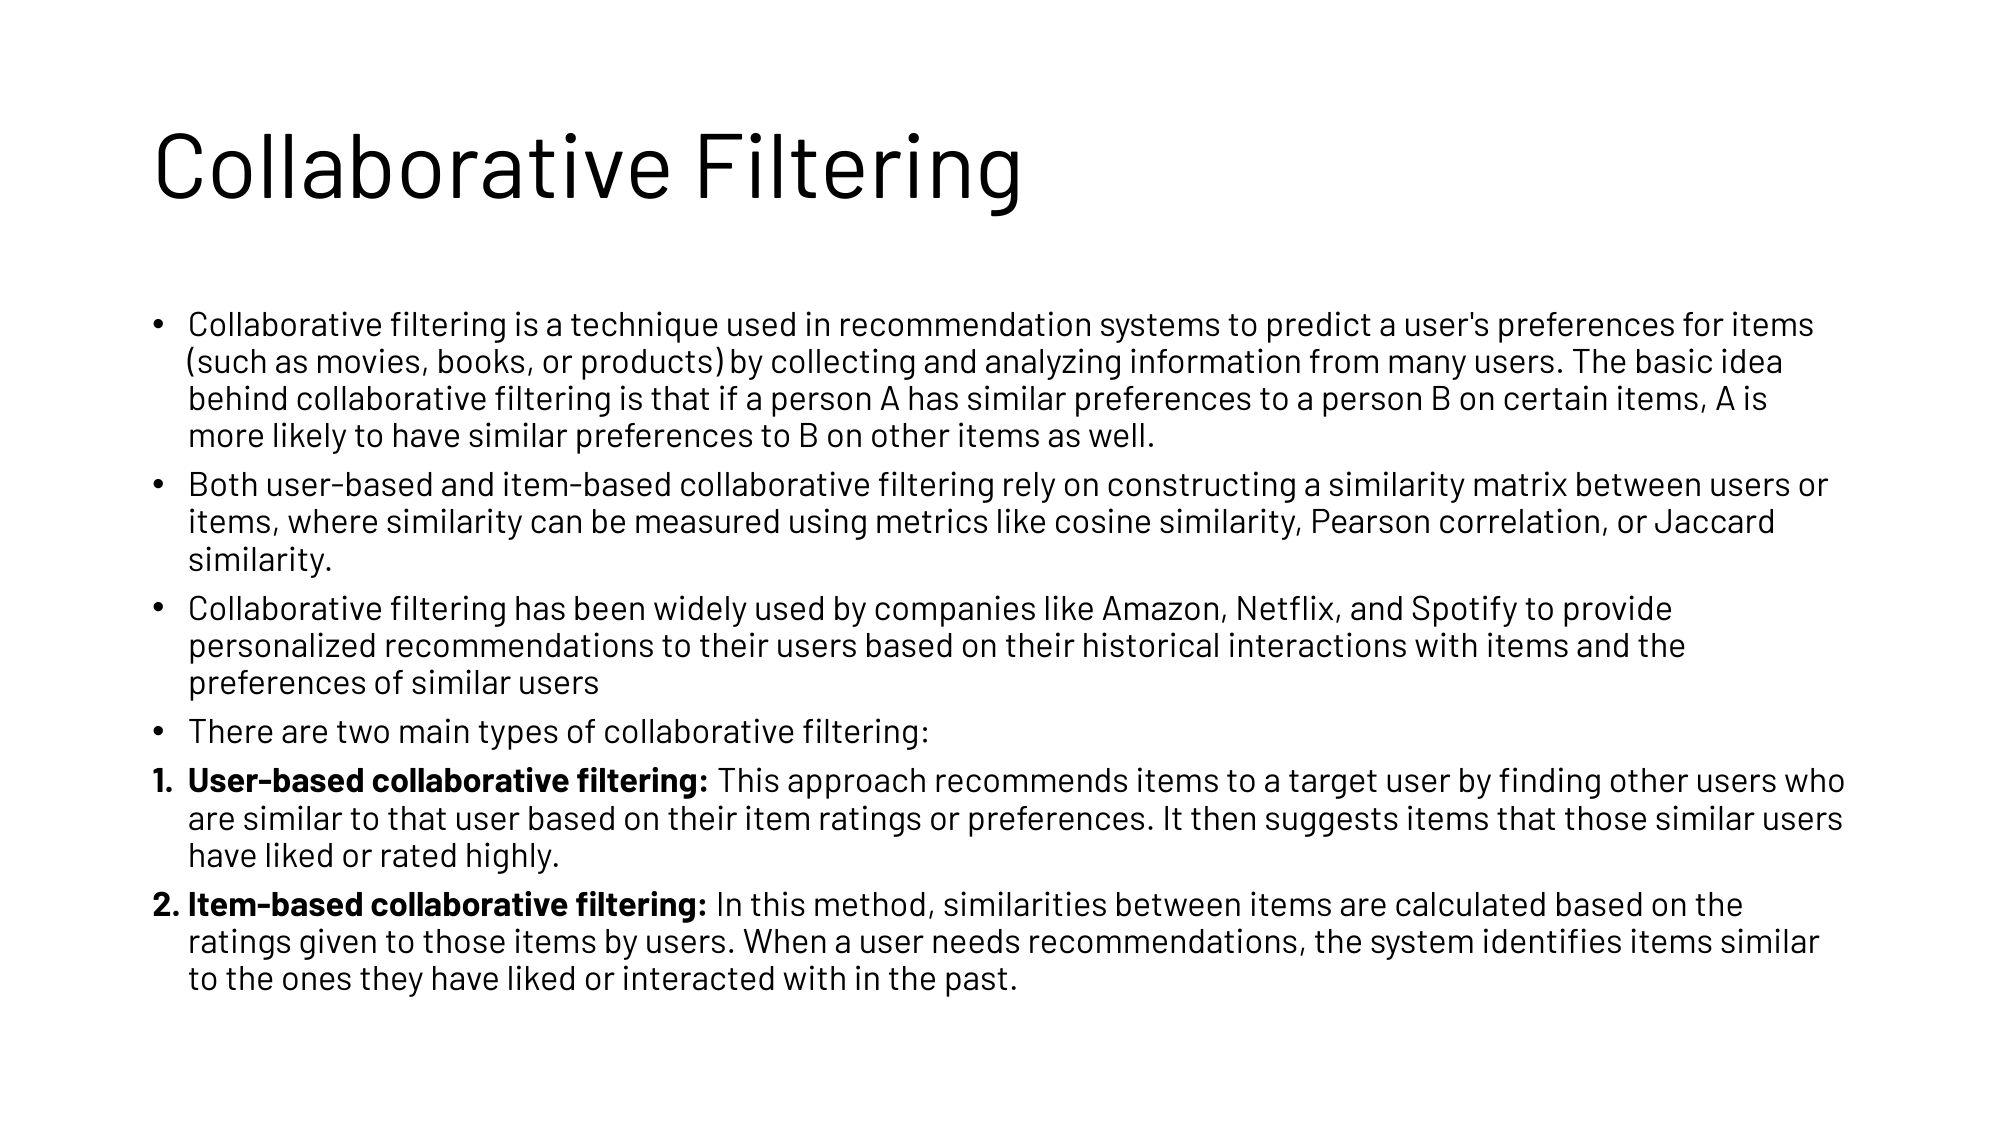

# Collaborative Filtering
Collaborative filtering is a technique used in recommendation systems to predict a user's preferences for items (such as movies, books, or products) by collecting and analyzing information from many users. The basic idea behind collaborative filtering is that if a person A has similar preferences to a person B on certain items, A is more likely to have similar preferences to B on other items as well.
Both user-based and item-based collaborative filtering rely on constructing a similarity matrix between users or items, where similarity can be measured using metrics like cosine similarity, Pearson correlation, or Jaccard similarity.
Collaborative filtering has been widely used by companies like Amazon, Netflix, and Spotify to provide personalized recommendations to their users based on their historical interactions with items and the preferences of similar users
There are two main types of collaborative filtering:
User-based collaborative filtering: This approach recommends items to a target user by finding other users who are similar to that user based on their item ratings or preferences. It then suggests items that those similar users have liked or rated highly.
Item-based collaborative filtering: In this method, similarities between items are calculated based on the ratings given to those items by users. When a user needs recommendations, the system identifies items similar to the ones they have liked or interacted with in the past.